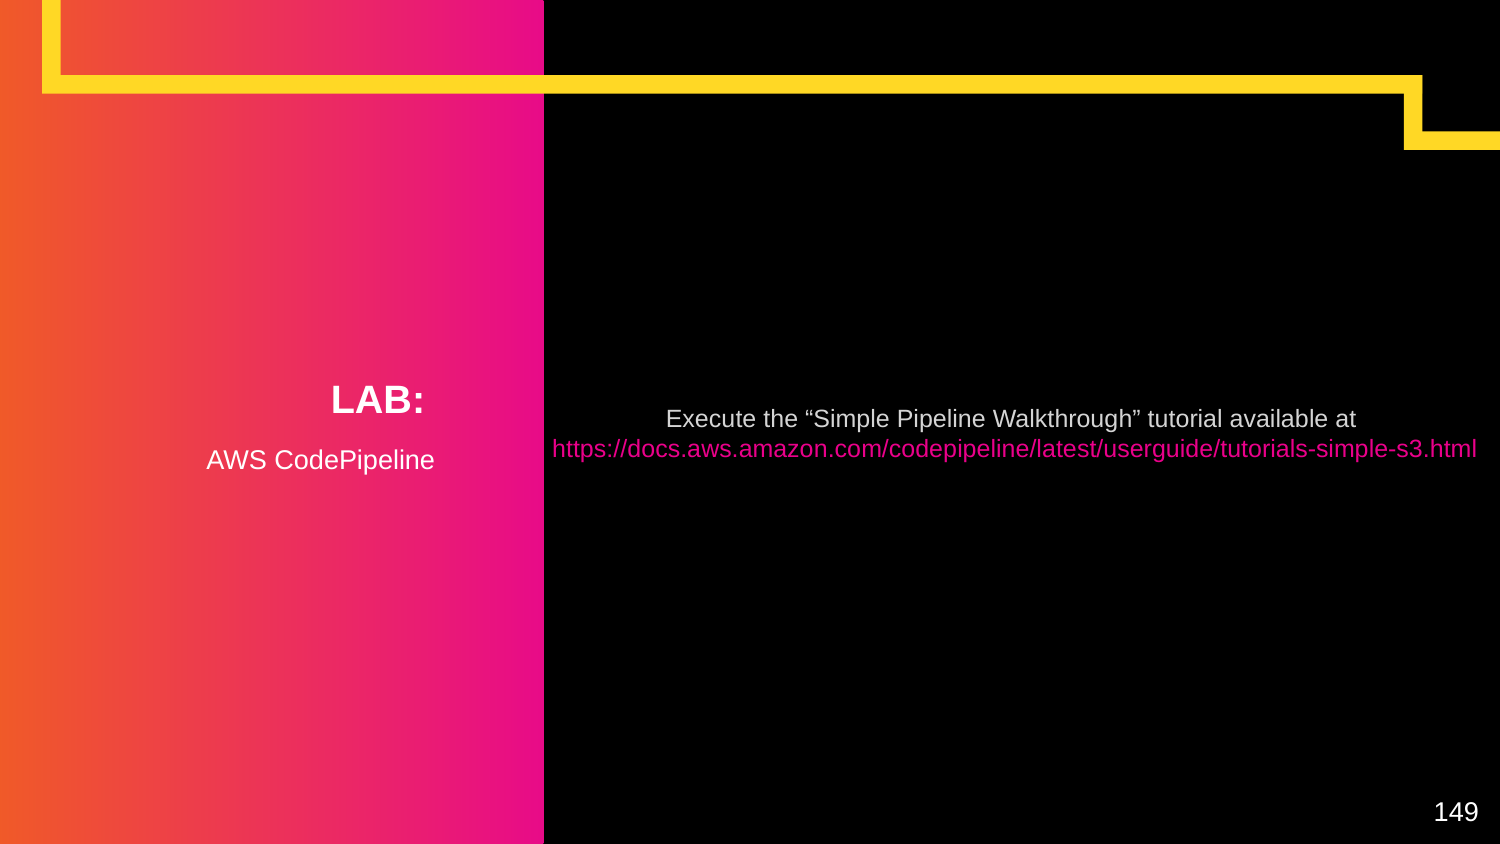

# LAB:
Execute the “Simple Pipeline Walkthrough” tutorial available at https://docs.aws.amazon.com/codepipeline/latest/userguide/tutorials-simple-s3.html
AWS CodePipeline
149